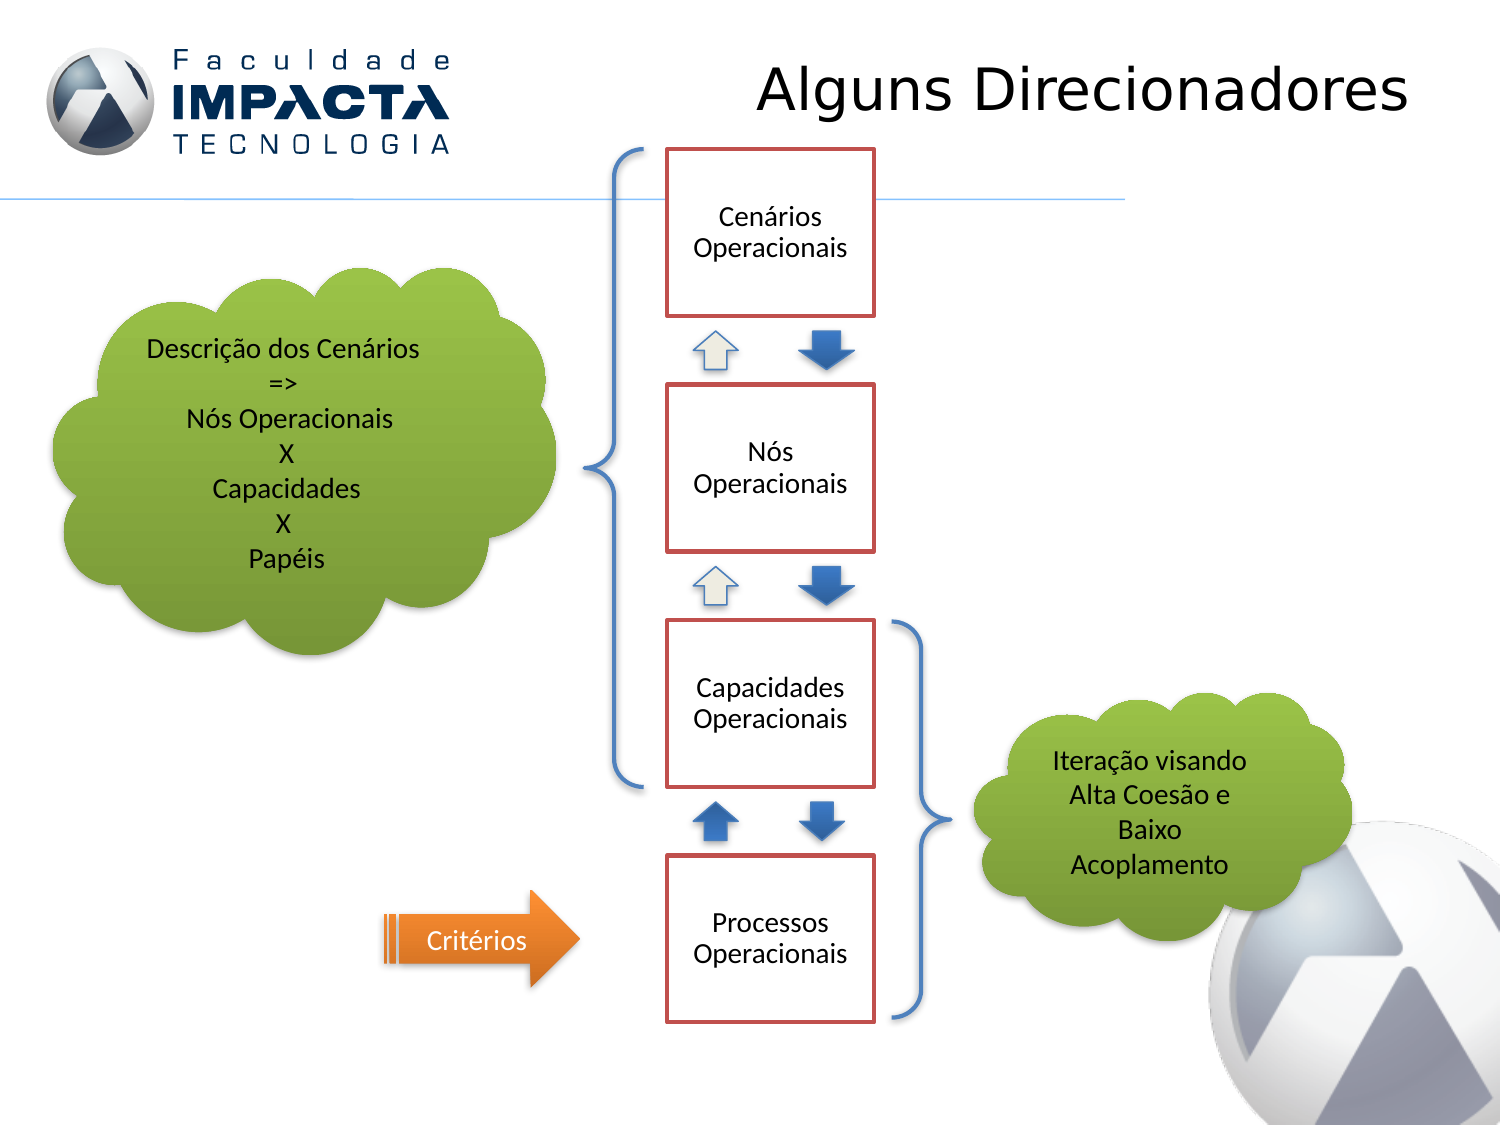

# Alguns Direcionadores

Descrição dos Cenários
=>
 Nós Operacionais
X
Capacidades
X
Papéis
Cenários Operacionais

Nós Operacionais

Capacidades Operacionais

Iteração visando Alta Coesão e Baixo Acoplamento

Processos Operacionais
Critérios